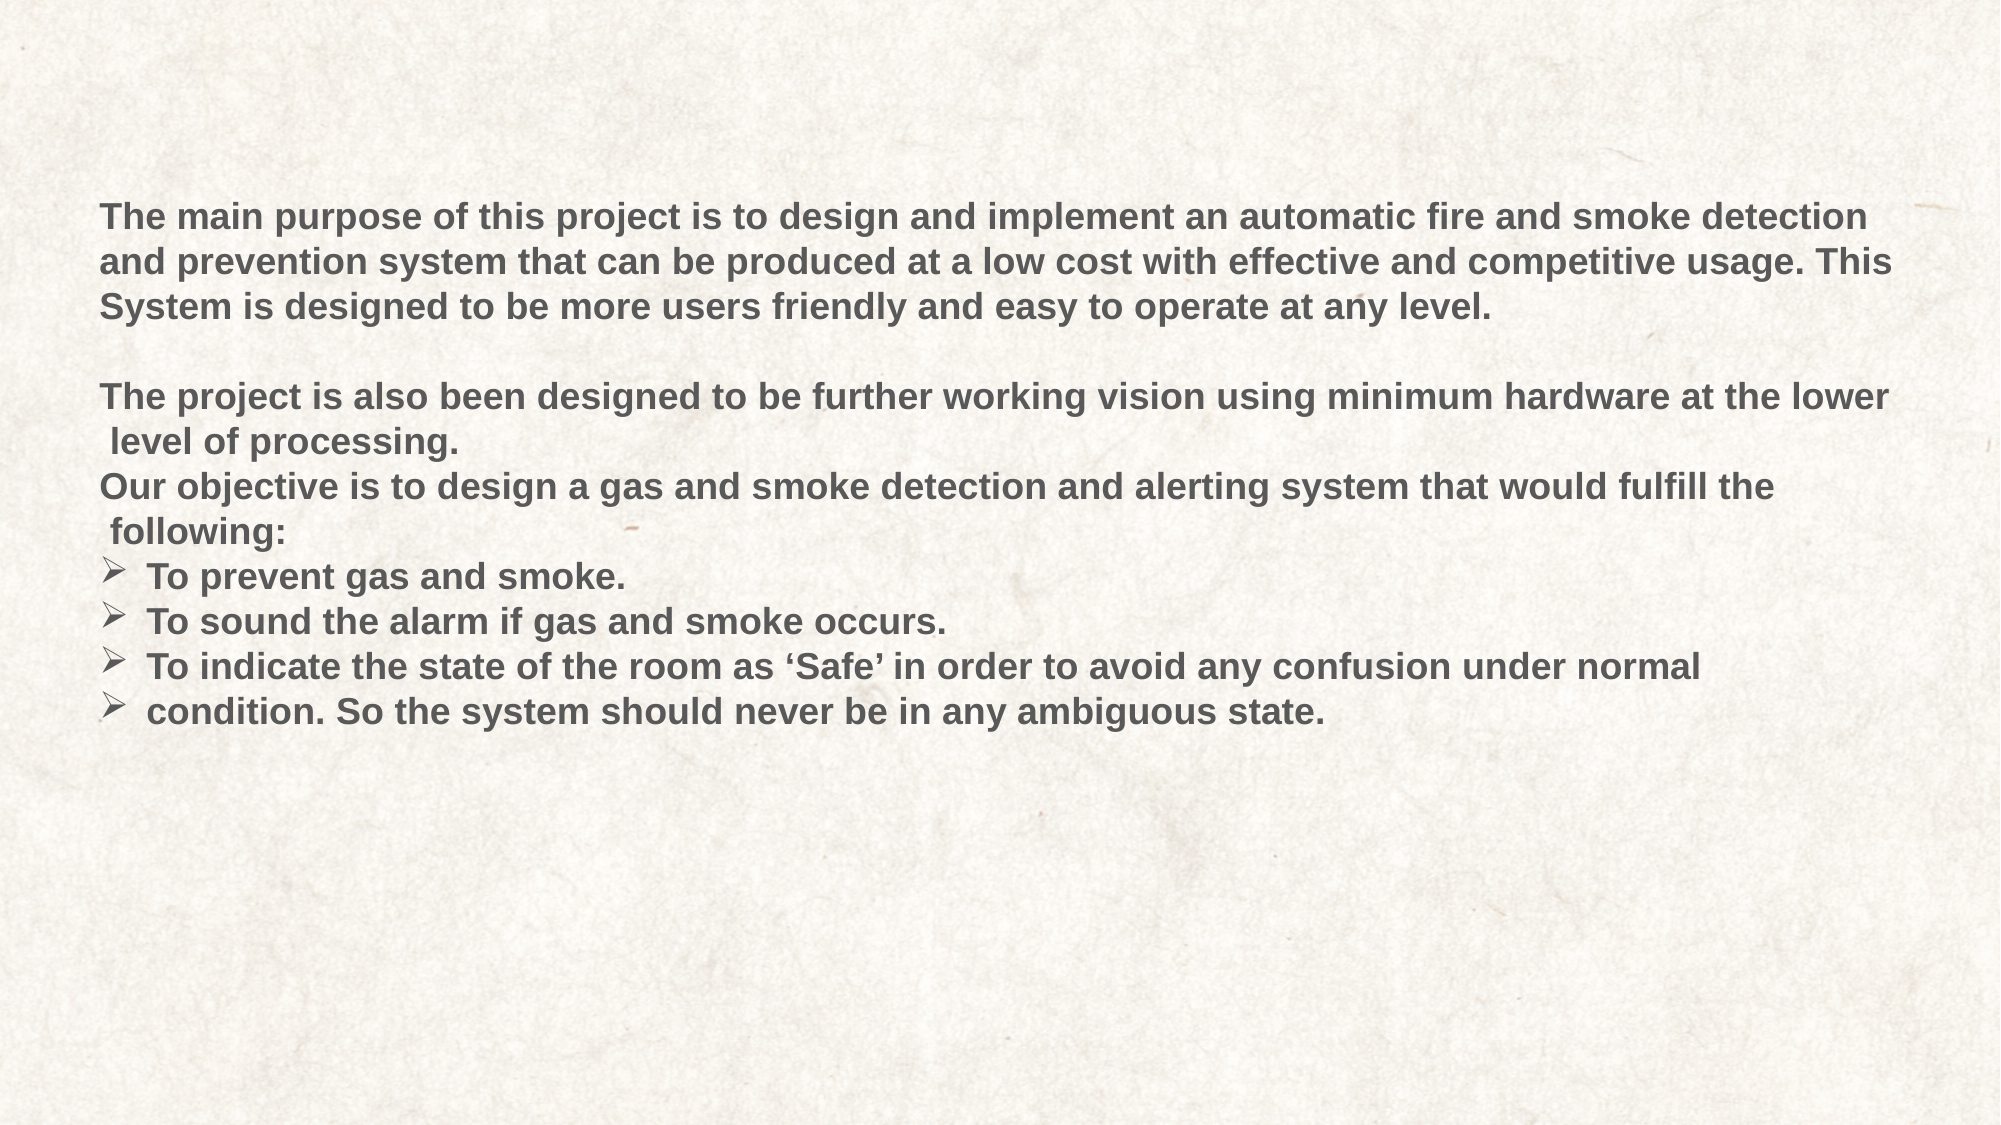

The main purpose of this project is to design and implement an automatic fire and smoke detection and prevention system that can be produced at a low cost with effective and competitive usage. This System is designed to be more users friendly and easy to operate at any level.

The project is also been designed to be further working vision using minimum hardware at the lower
 level of processing.
Our objective is to design a gas and smoke detection and alerting system that would fulfill the
 following:
To prevent gas and smoke.
To sound the alarm if gas and smoke occurs.
To indicate the state of the room as ‘Safe’ in order to avoid any confusion under normal
condition. So the system should never be in any ambiguous state.